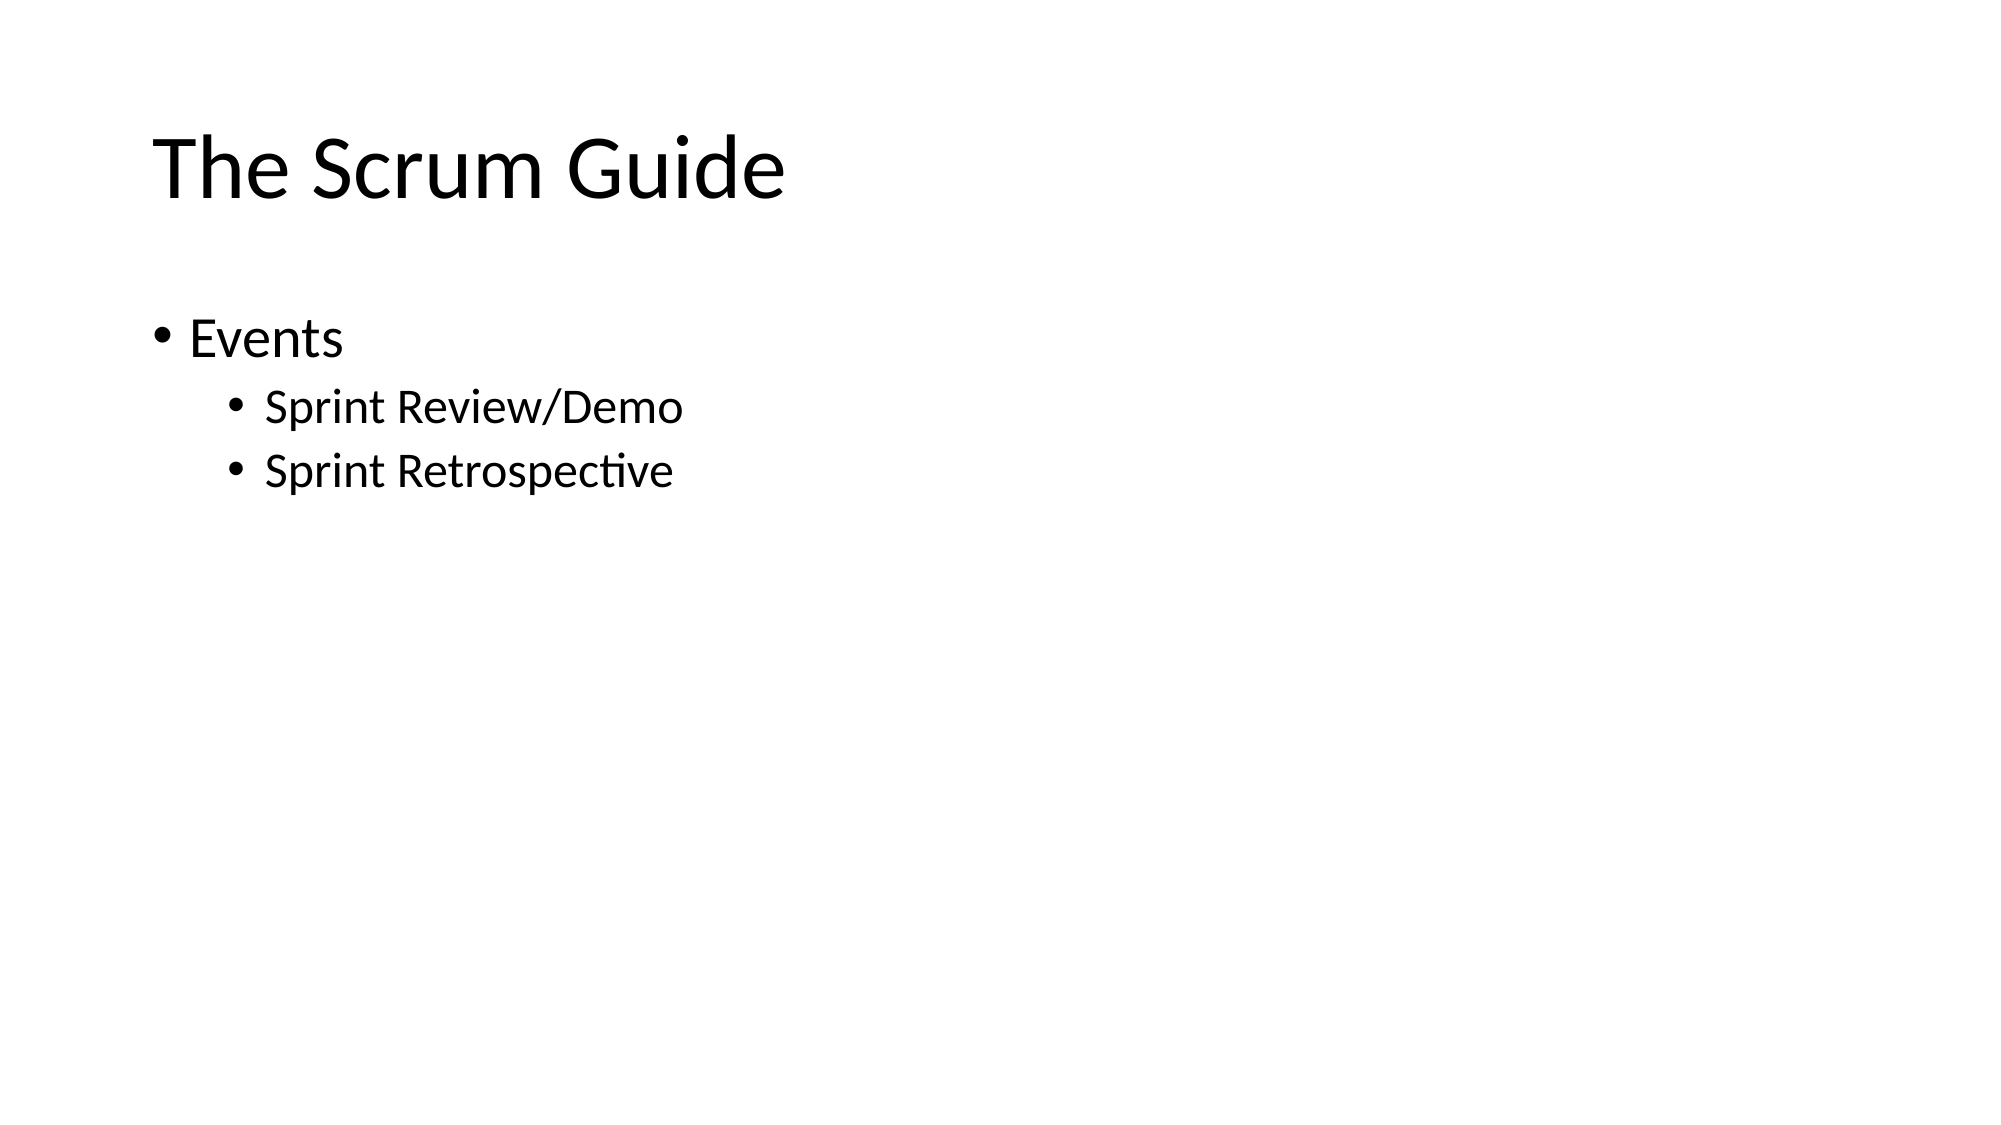

# The Scrum Guide
Events
Sprint Review/Demo
Sprint Retrospective